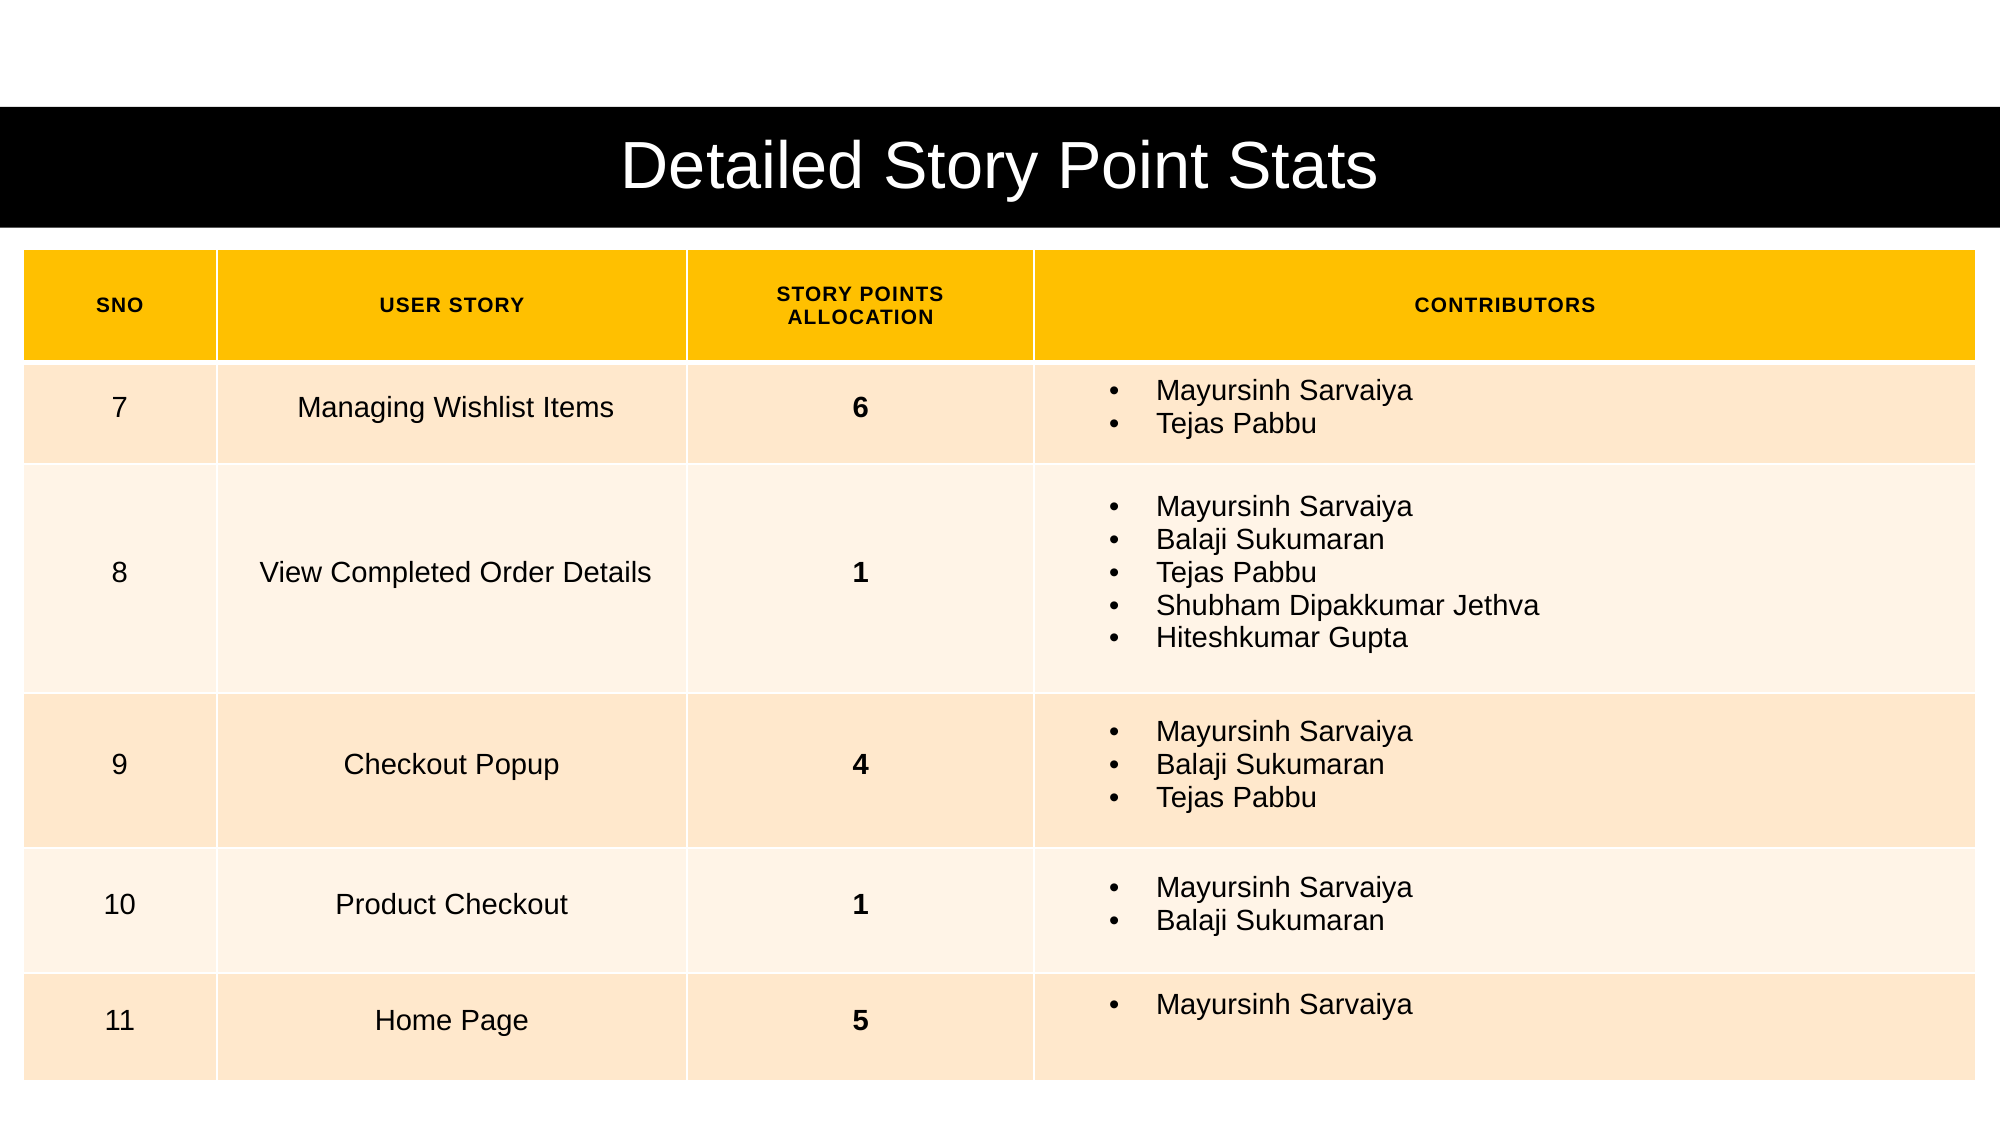

# Detailed Story Point Stats

| Sno | User Story | Story Points aLLOCATION | Contributors |
| --- | --- | --- | --- |
| 7 | Managing Wishlist Items | 6 | Mayursinh Sarvaiya Tejas Pabbu |
| 8 | View Completed Order Details | 1 | Mayursinh Sarvaiya Balaji Sukumaran Tejas Pabbu Shubham Dipakkumar Jethva Hiteshkumar Gupta |
| 9 | Checkout Popup | 4 | Mayursinh Sarvaiya Balaji Sukumaran Tejas Pabbu |
| 10 | Product Checkout | 1 | Mayursinh Sarvaiya Balaji Sukumaran |
| 11 | Home Page | 5 | Mayursinh Sarvaiya |